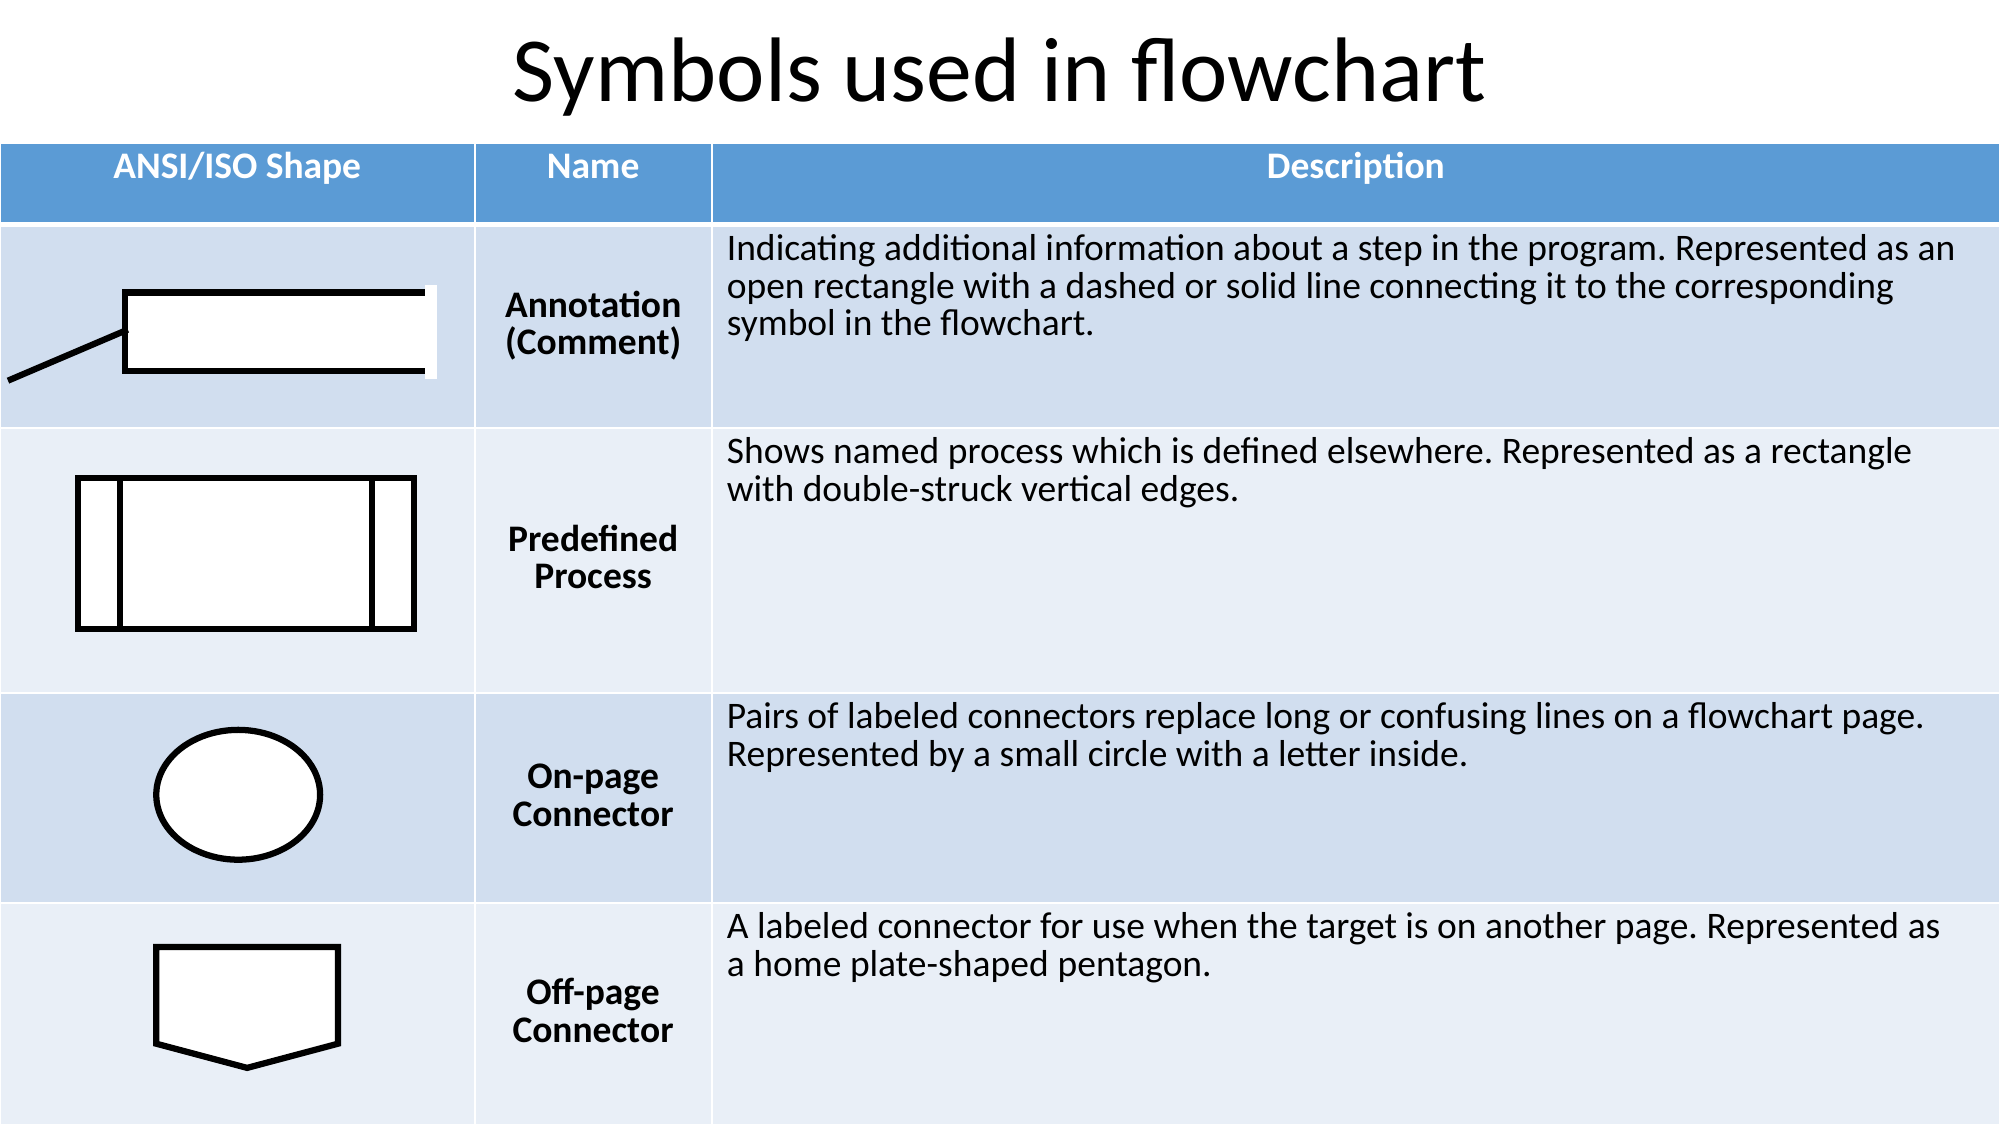

# Symbols used in flowchart
| ANSI/ISO Shape | Name | Description |
| --- | --- | --- |
|  | Annotation (Comment) | Indicating additional information about a step in the program. Represented as an open rectangle with a dashed or solid line connecting it to the corresponding symbol in the flowchart. |
|  | Predefined Process | Shows named process which is defined elsewhere. Represented as a rectangle with double-struck vertical edges. |
|  | On-page Connector | Pairs of labeled connectors replace long or confusing lines on a flowchart page. Represented by a small circle with a letter inside. |
|  | Off-page Connector | A labeled connector for use when the target is on another page. Represented as a home plate-shaped pentagon. |

Ashutosh Sonawane
5